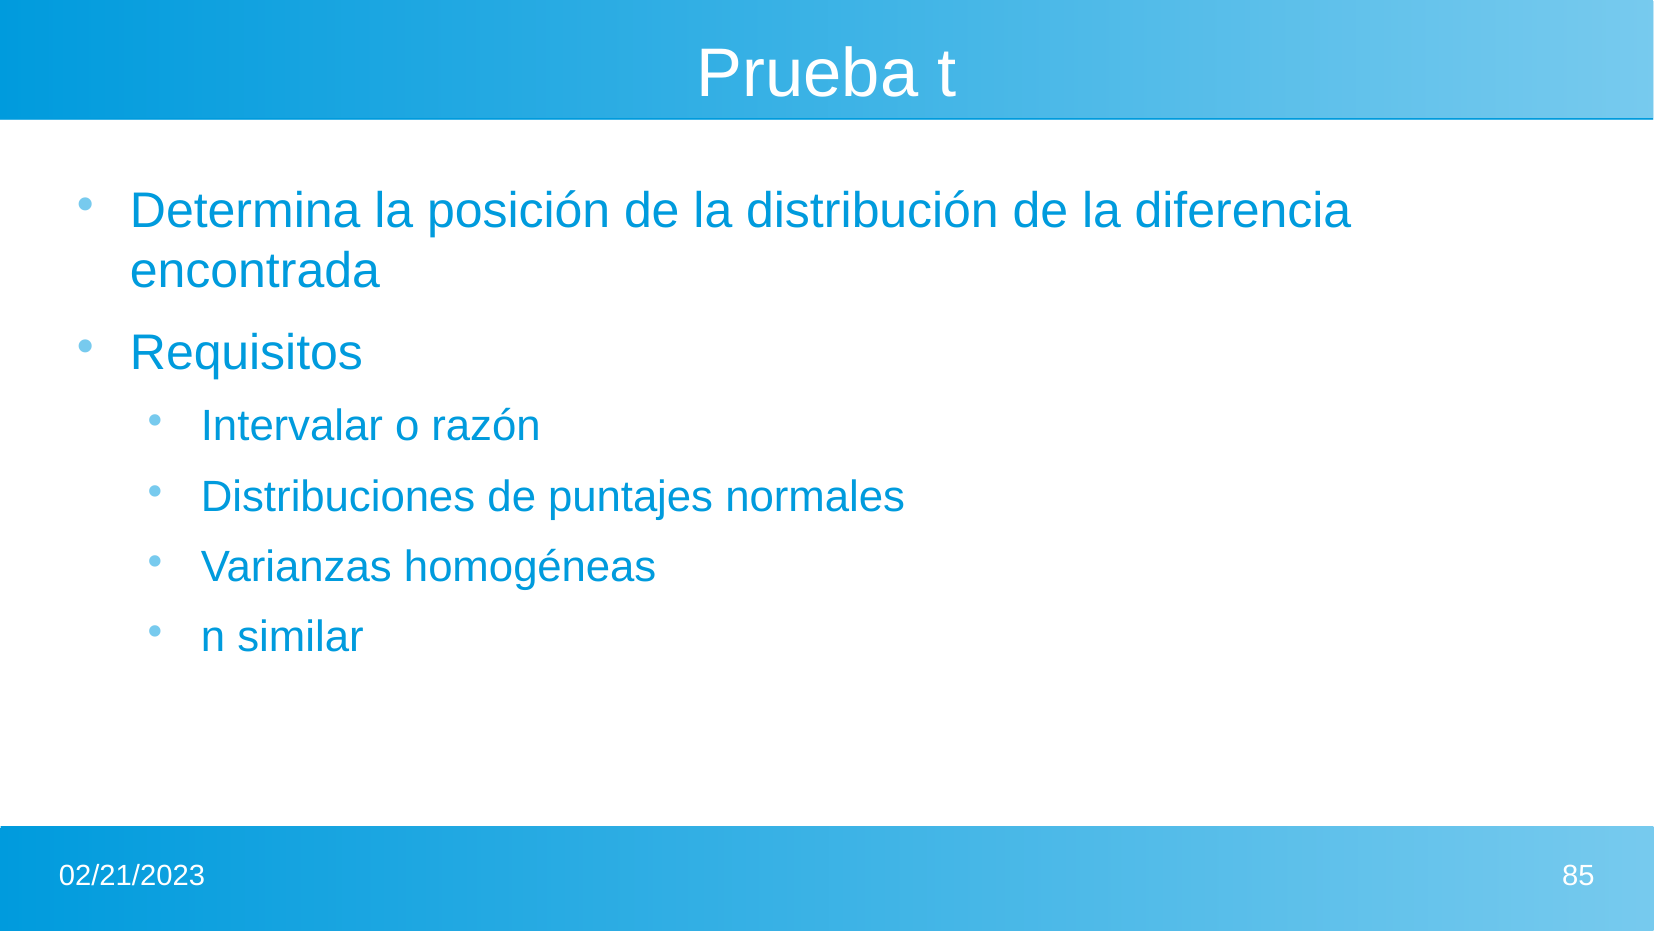

# Prueba t
Determina la posición de la distribución de la diferencia encontrada
Requisitos
Intervalar o razón
Distribuciones de puntajes normales
Varianzas homogéneas
n similar

02/21/2023
85